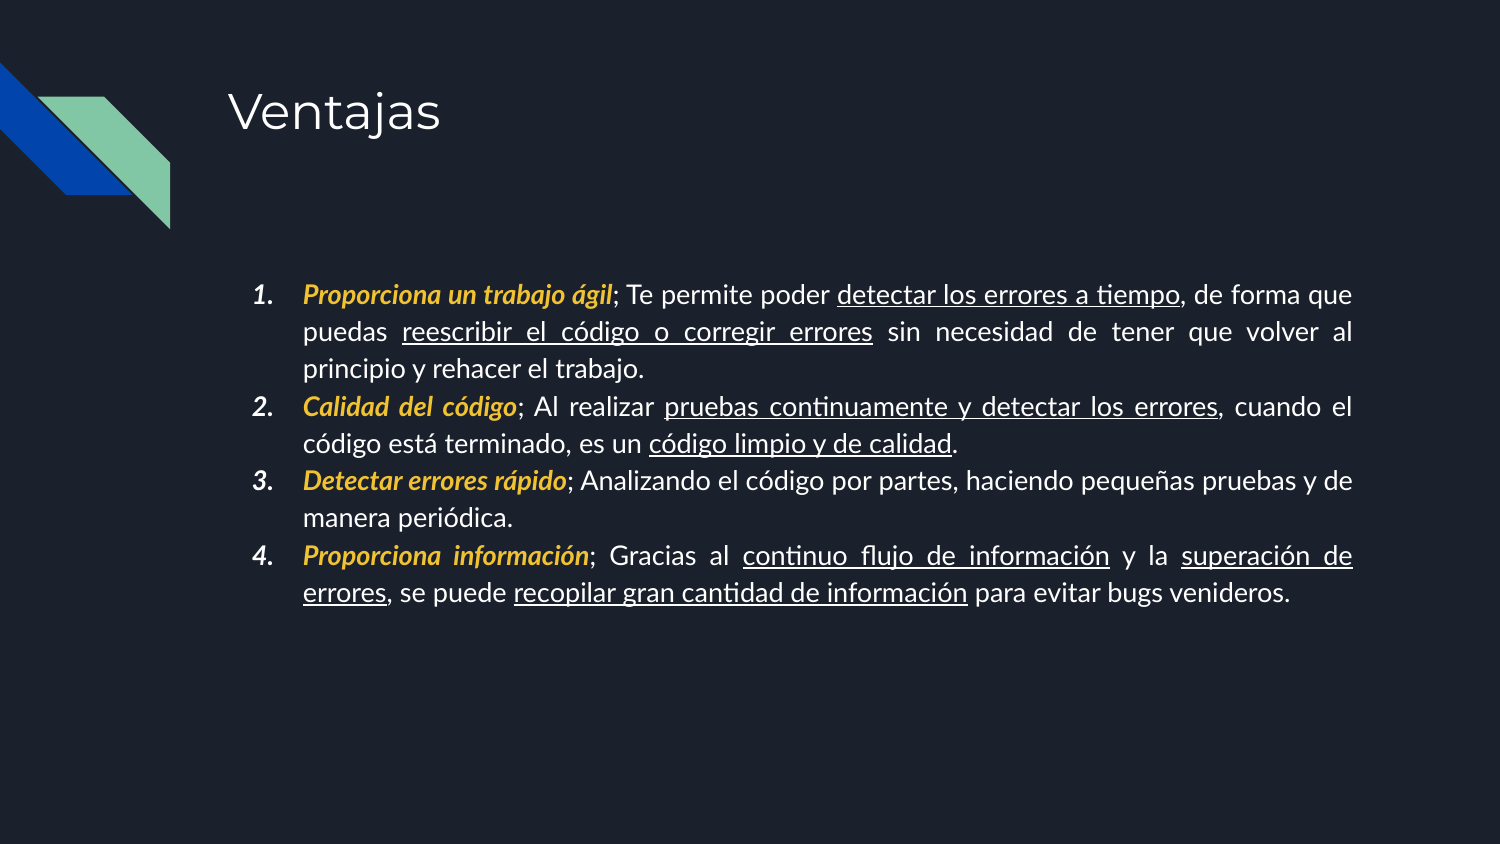

# Ventajas
Proporciona un trabajo ágil; Te permite poder detectar los errores a tiempo, de forma que puedas reescribir el código o corregir errores sin necesidad de tener que volver al principio y rehacer el trabajo.
Calidad del código; Al realizar pruebas continuamente y detectar los errores, cuando el código está terminado, es un código limpio y de calidad.
Detectar errores rápido; Analizando el código por partes, haciendo pequeñas pruebas y de manera periódica.
Proporciona información; Gracias al continuo flujo de información y la superación de errores, se puede recopilar gran cantidad de información para evitar bugs venideros.